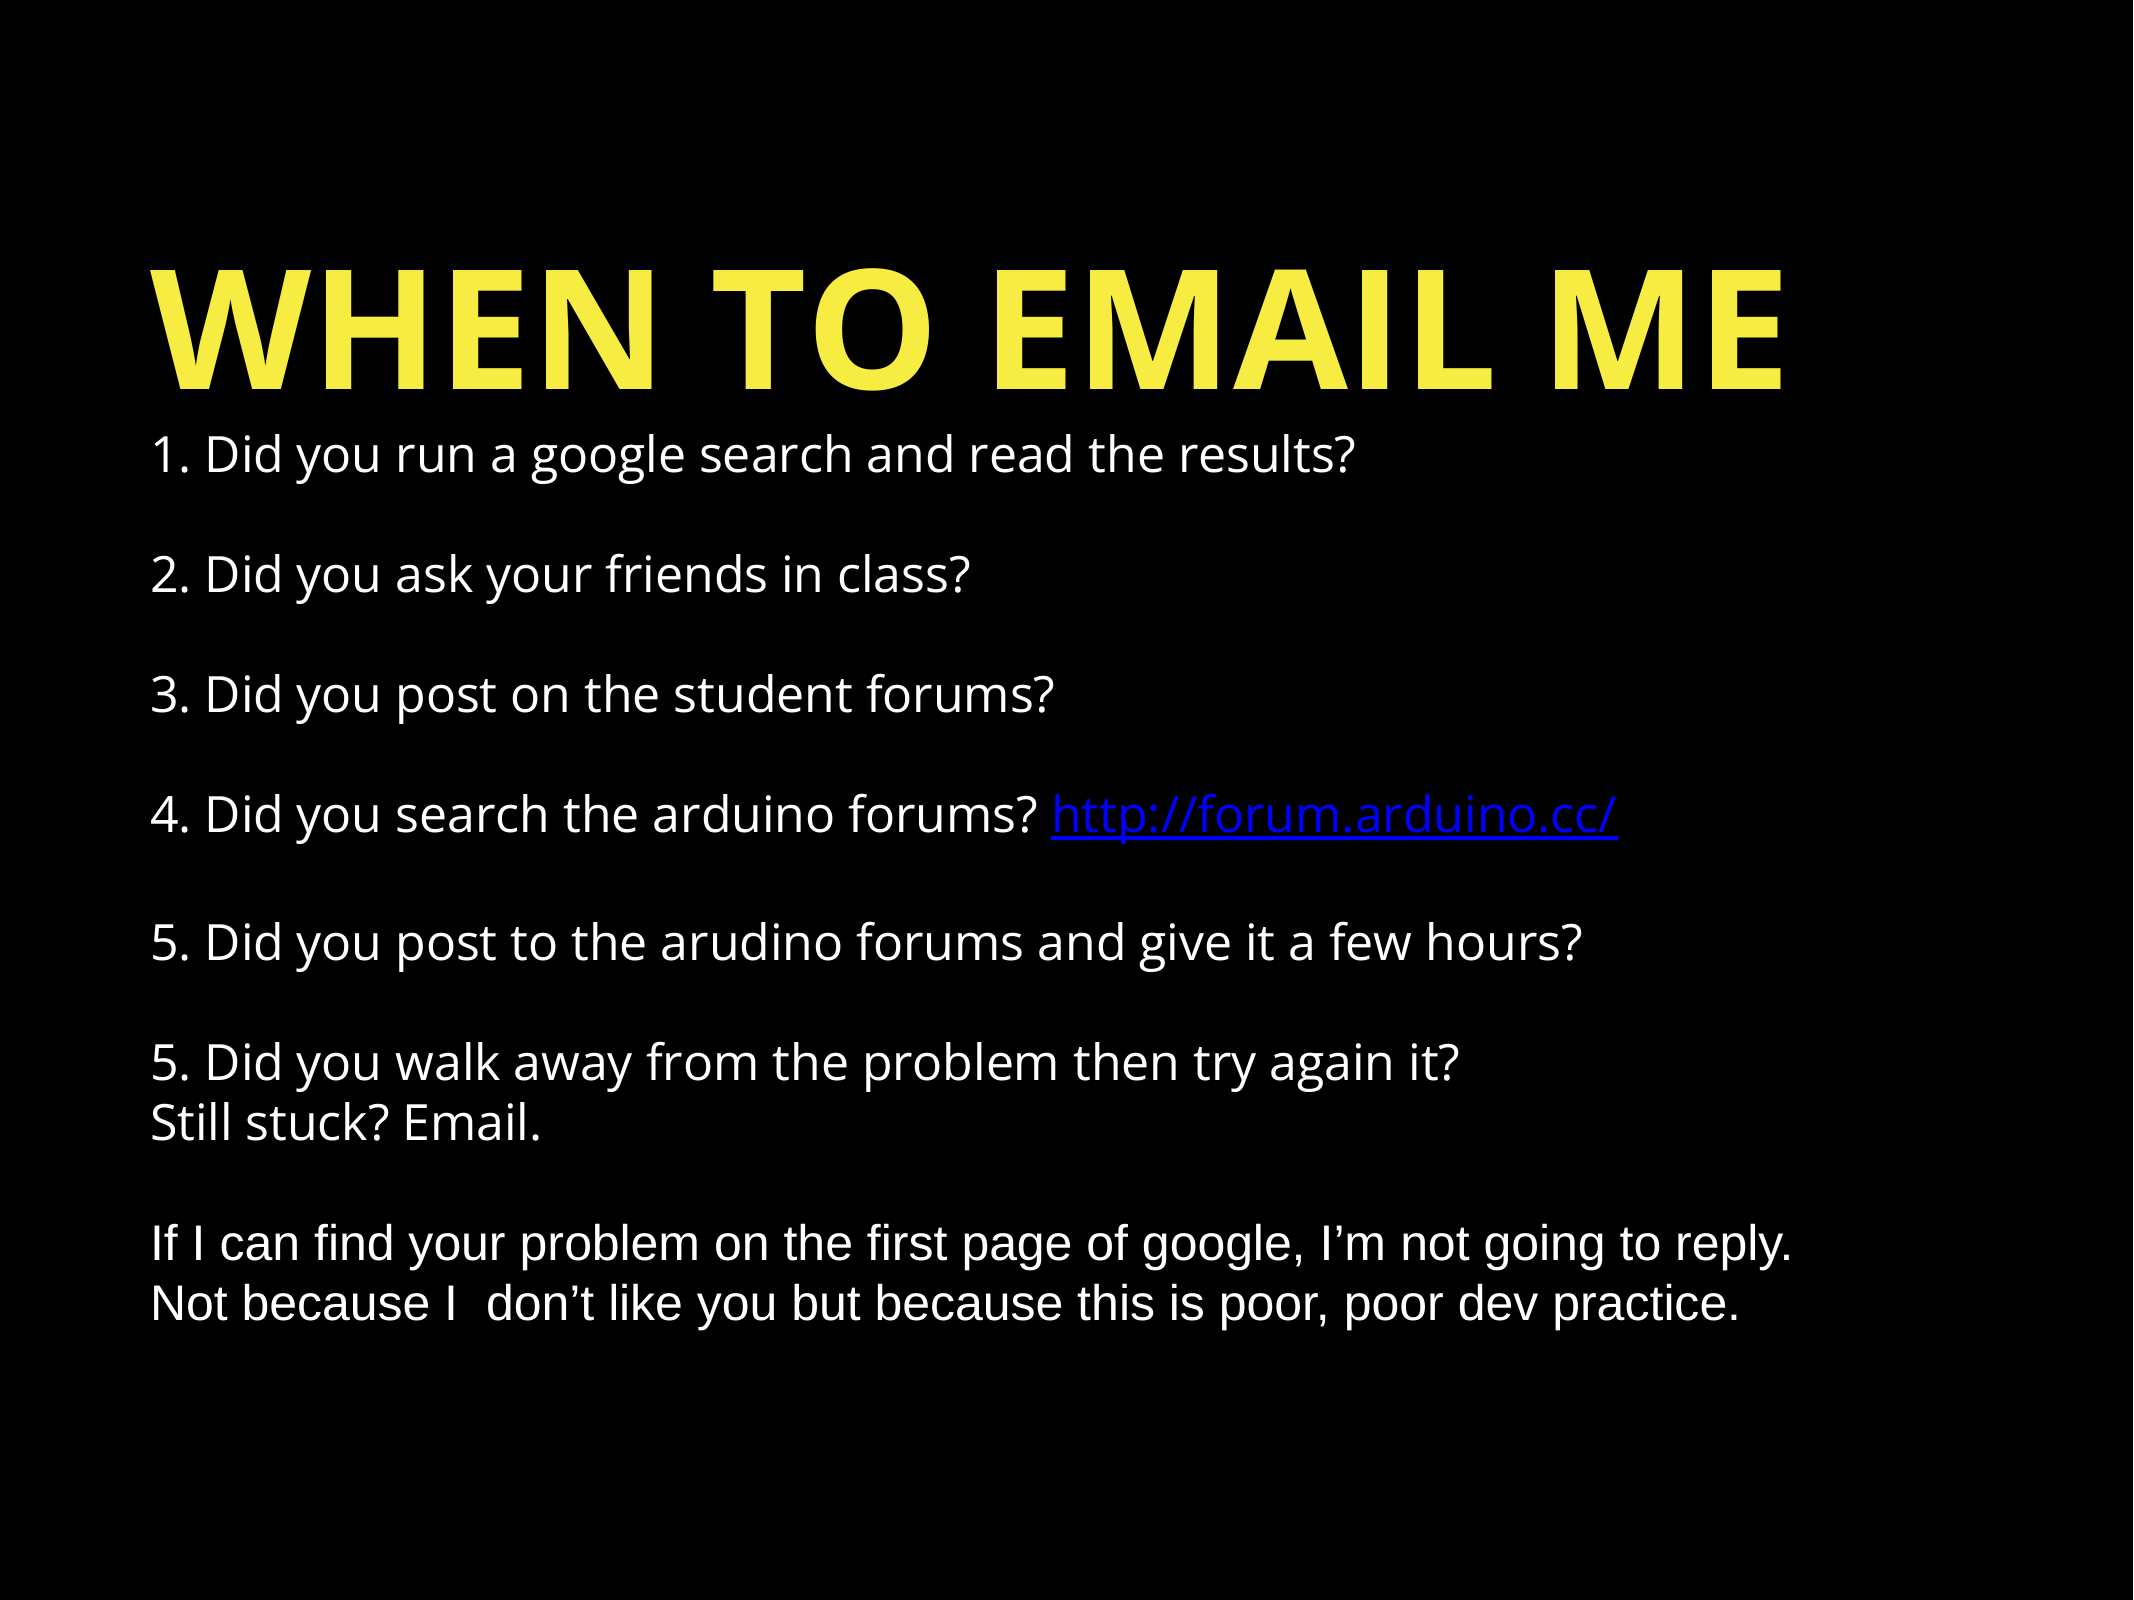

# WHEN TO EMAIL ME
1. Did you run a google search and read the results?

2. Did you ask your friends in class?

3. Did you post on the student forums?

4. Did you search the arduino forums? http://forum.arduino.cc/

5. Did you post to the arudino forums and give it a few hours?

5. Did you walk away from the problem then try again it?
Still stuck? Email.

If I can find your problem on the first page of google, I’m not going to reply.
Not because I  don’t like you but because this is poor, poor dev practice.